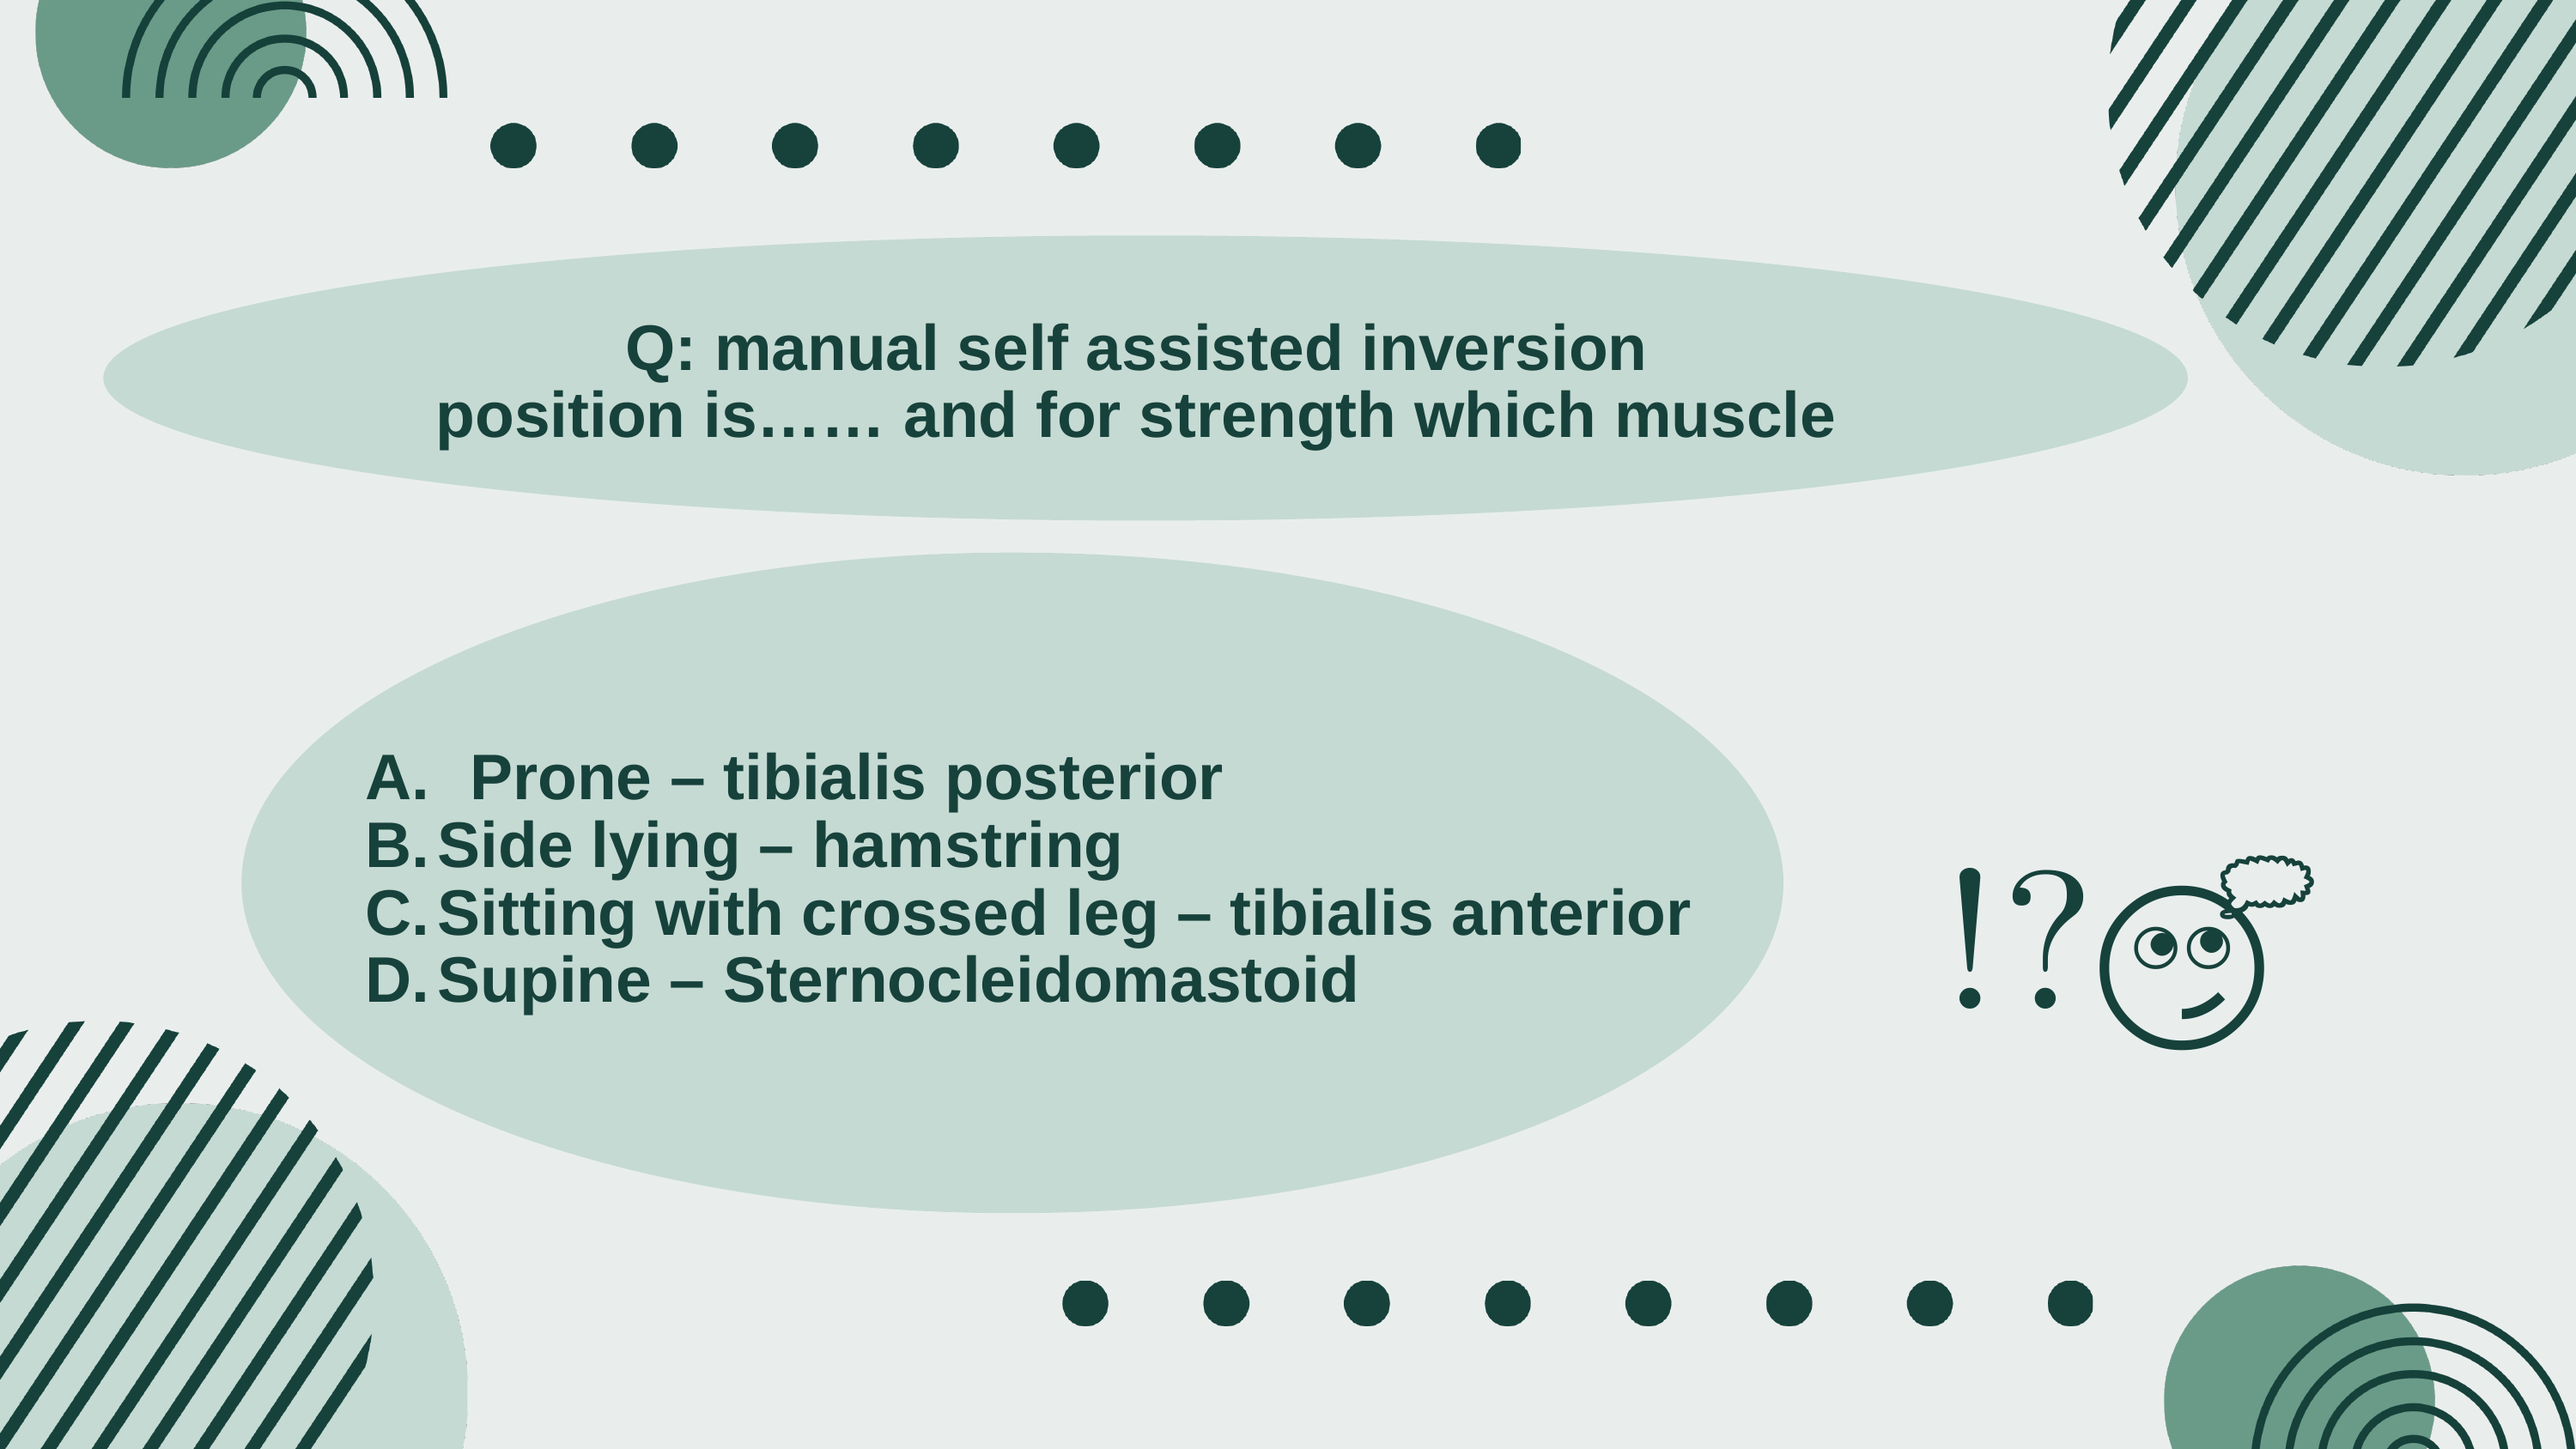

Q: manual self assisted inversion
position is…… and for strength which muscle

Prone – tibialis posterior
Side lying – hamstring
Sitting with crossed leg – tibialis anterior
Supine – Sternocleidomastoid
🤔⁉️